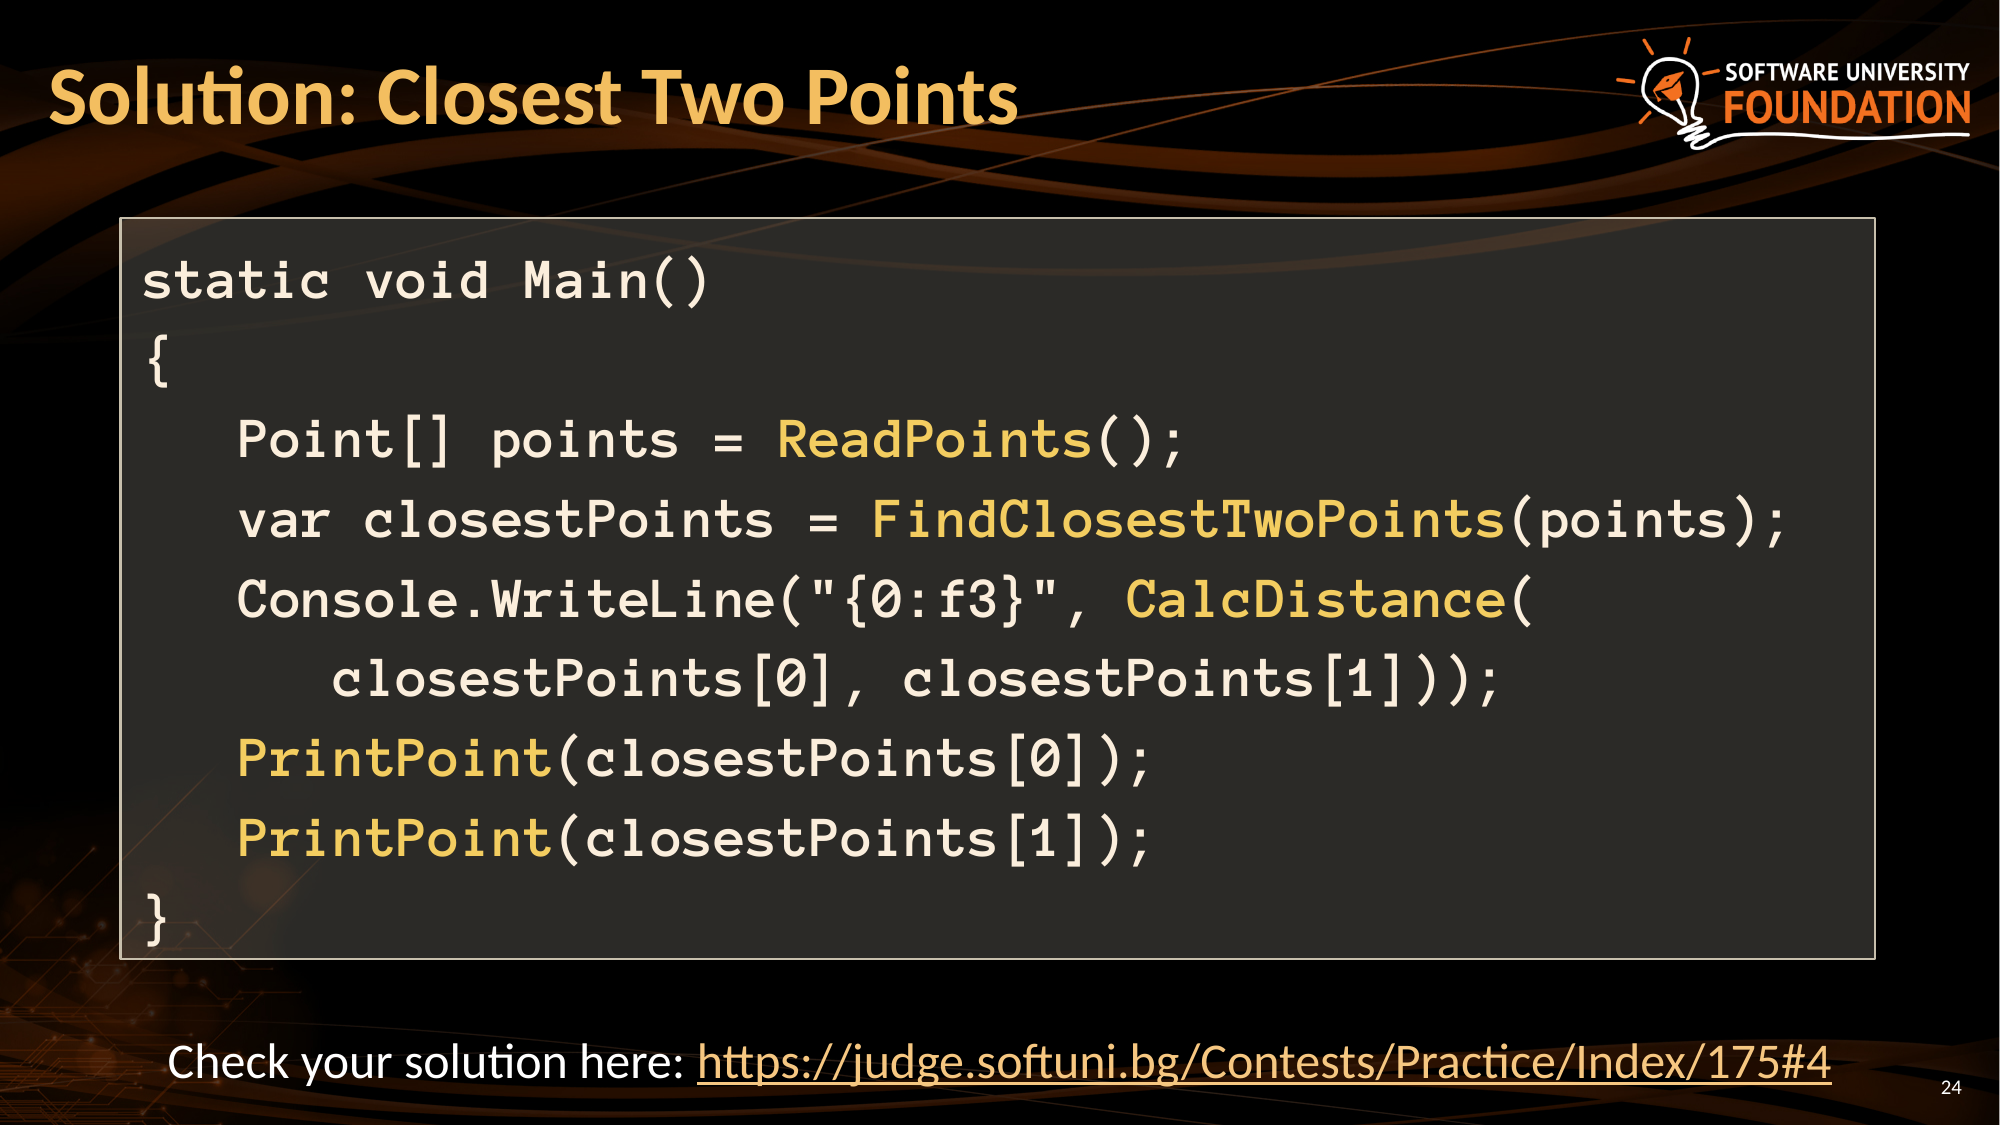

# Solution: Closest Two Points
static void Main()
{
   Point[] points = ReadPoints();
   var closestPoints = FindClosestTwoPoints(points);
   Console.WriteLine("{0:f3}", CalcDistance(
      closestPoints[0], closestPoints[1]));
   PrintPoint(closestPoints[0]);
   PrintPoint(closestPoints[1]);
}
Check your solution here: https://judge.softuni.bg/Contests/Practice/Index/175#4
24